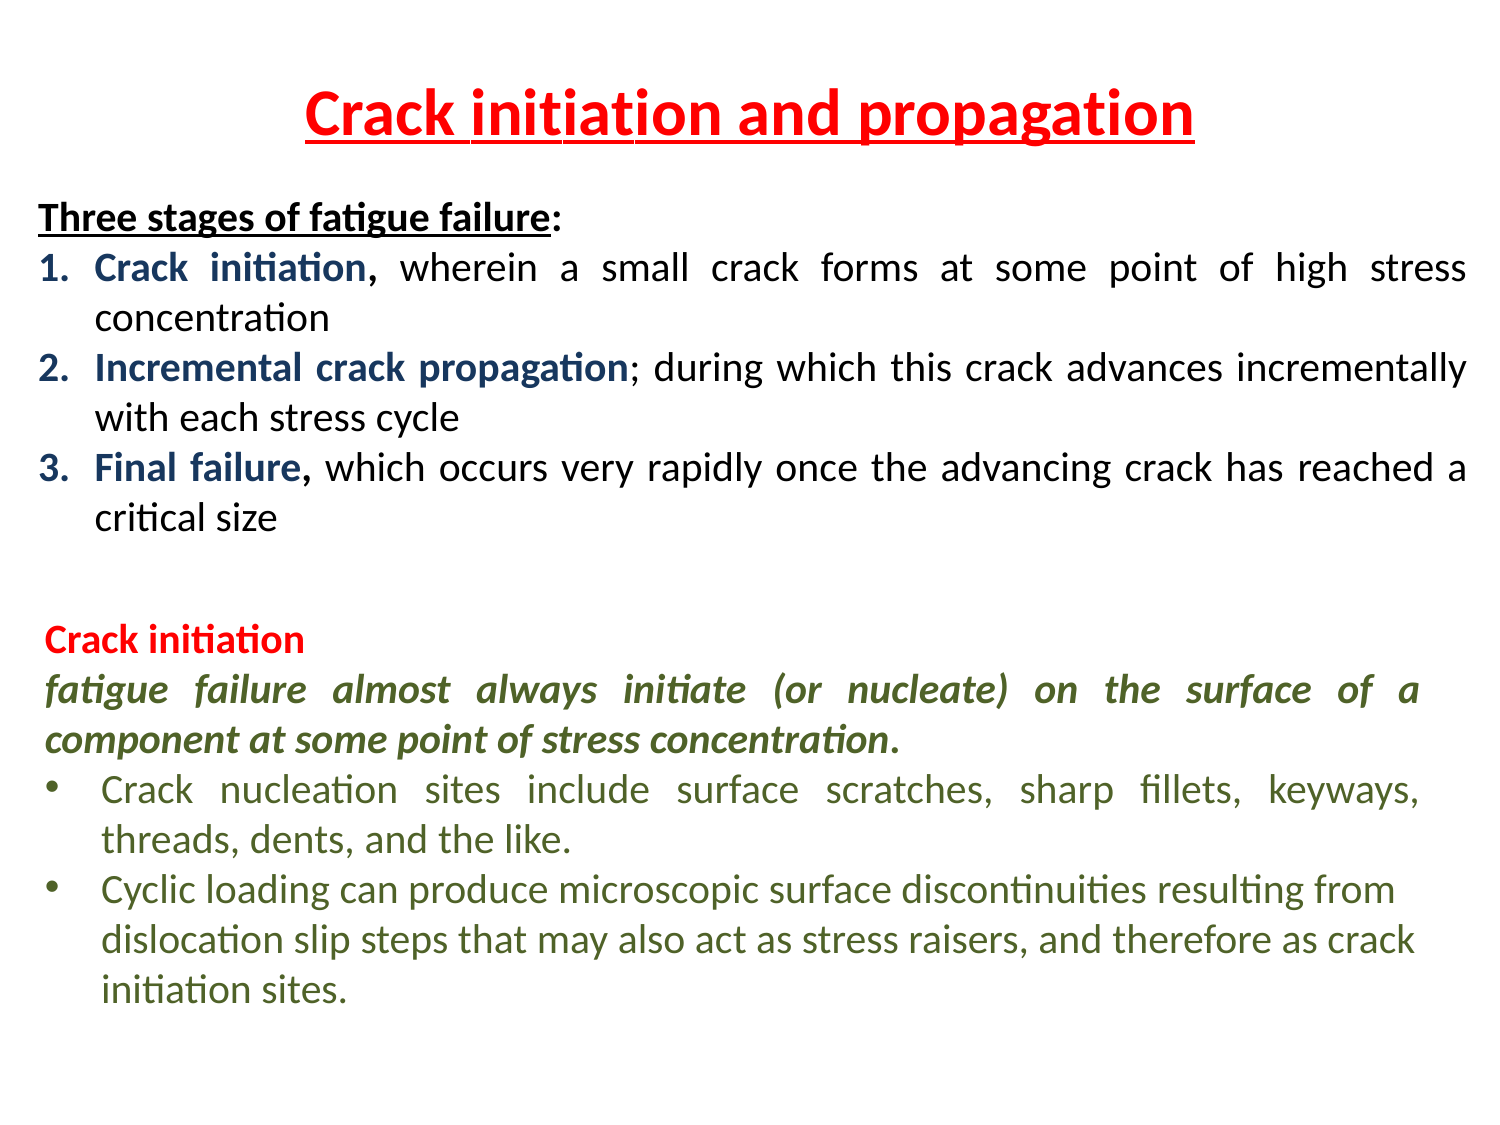

# Crack initiation and propagation
Three stages of fatigue failure:
Crack initiation, wherein a small crack forms at some point of high stress concentration
Incremental crack propagation; during which this crack advances incrementally with each stress cycle
Final failure, which occurs very rapidly once the advancing crack has reached a critical size
Crack initiation
fatigue failure almost always initiate (or nucleate) on the surface of a component at some point of stress concentration.
Crack nucleation sites include surface scratches, sharp fillets, keyways, threads, dents, and the like.
Cyclic loading can produce microscopic surface discontinuities resulting from dislocation slip steps that may also act as stress raisers, and therefore as crack initiation sites.